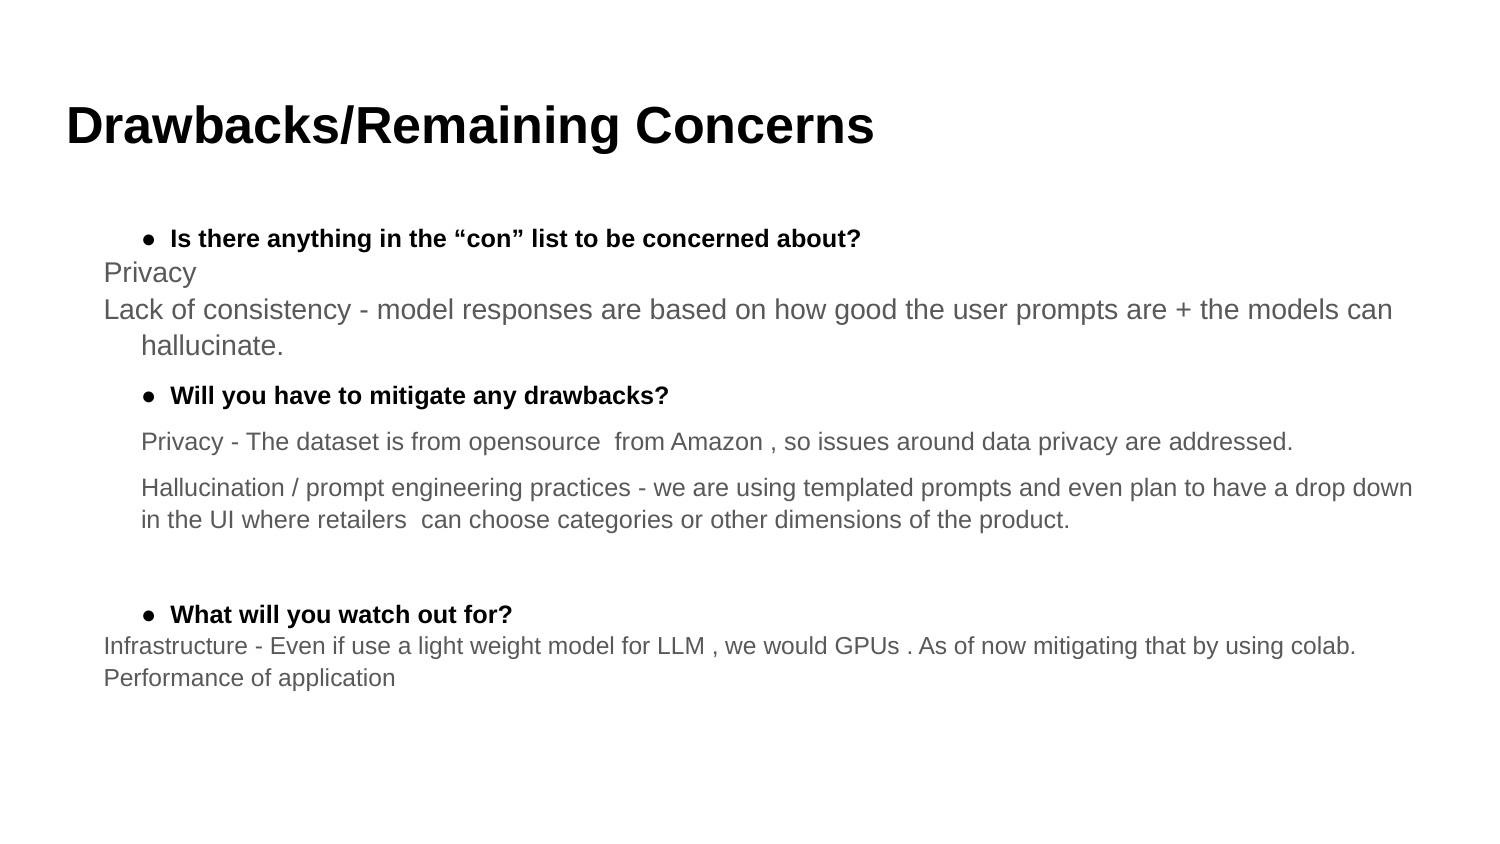

# Drawbacks/Remaining Concerns
●  Is there anything in the “con” list to be concerned about?
Privacy
Lack of consistency - model responses are based on how good the user prompts are + the models can hallucinate.
●  Will you have to mitigate any drawbacks?
Privacy - The dataset is from opensource  from Amazon , so issues around data privacy are addressed.
Hallucination / prompt engineering practices - we are using templated prompts and even plan to have a drop down in the UI where retailers  can choose categories or other dimensions of the product.
●  What will you watch out for?
Infrastructure - Even if use a light weight model for LLM , we would GPUs . As of now mitigating that by using colab.
Performance of application